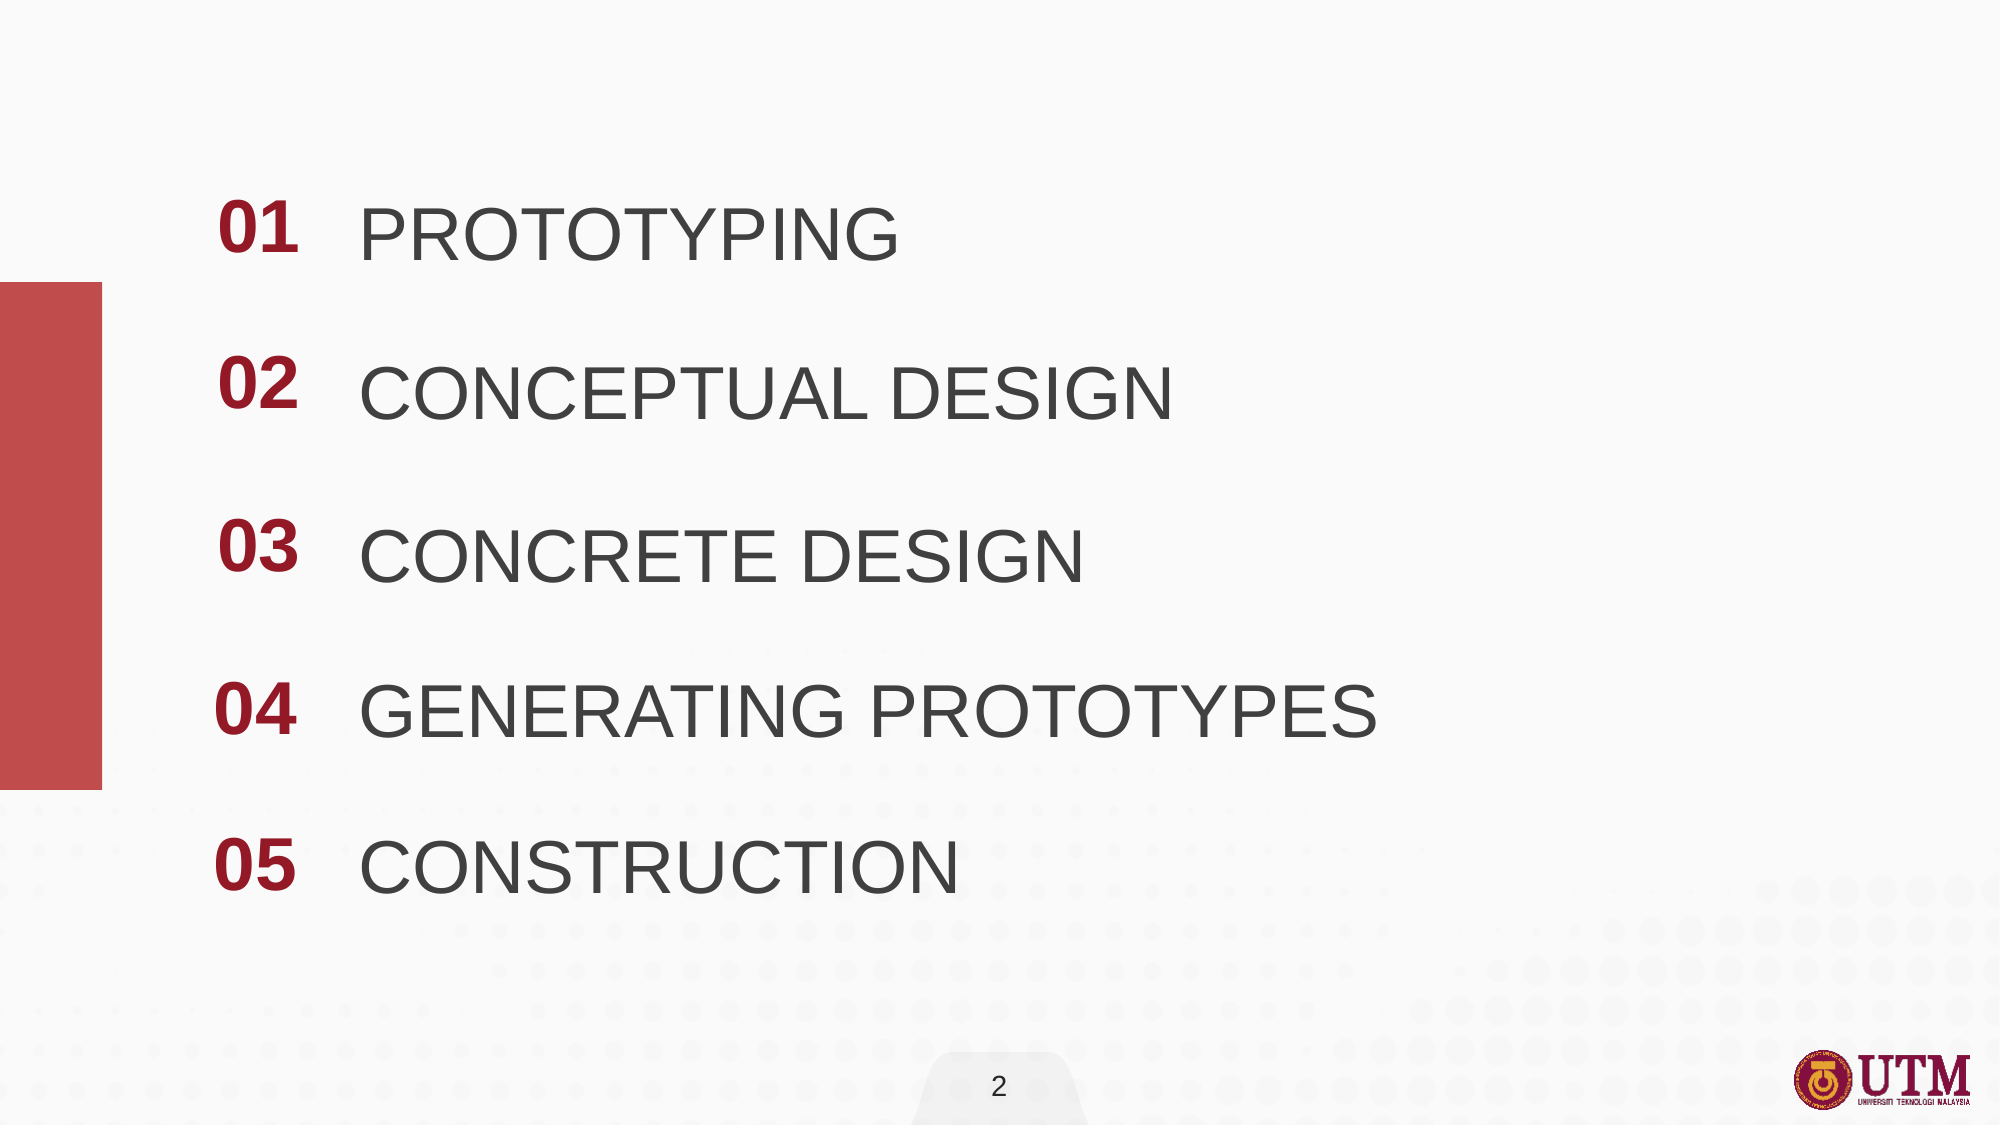

PROTOTYPING
01
CONCEPTUAL DESIGN
02
CONCRETE DESIGN
03
GENERATING PROTOTYPES
04
CONSTRUCTION
05
2